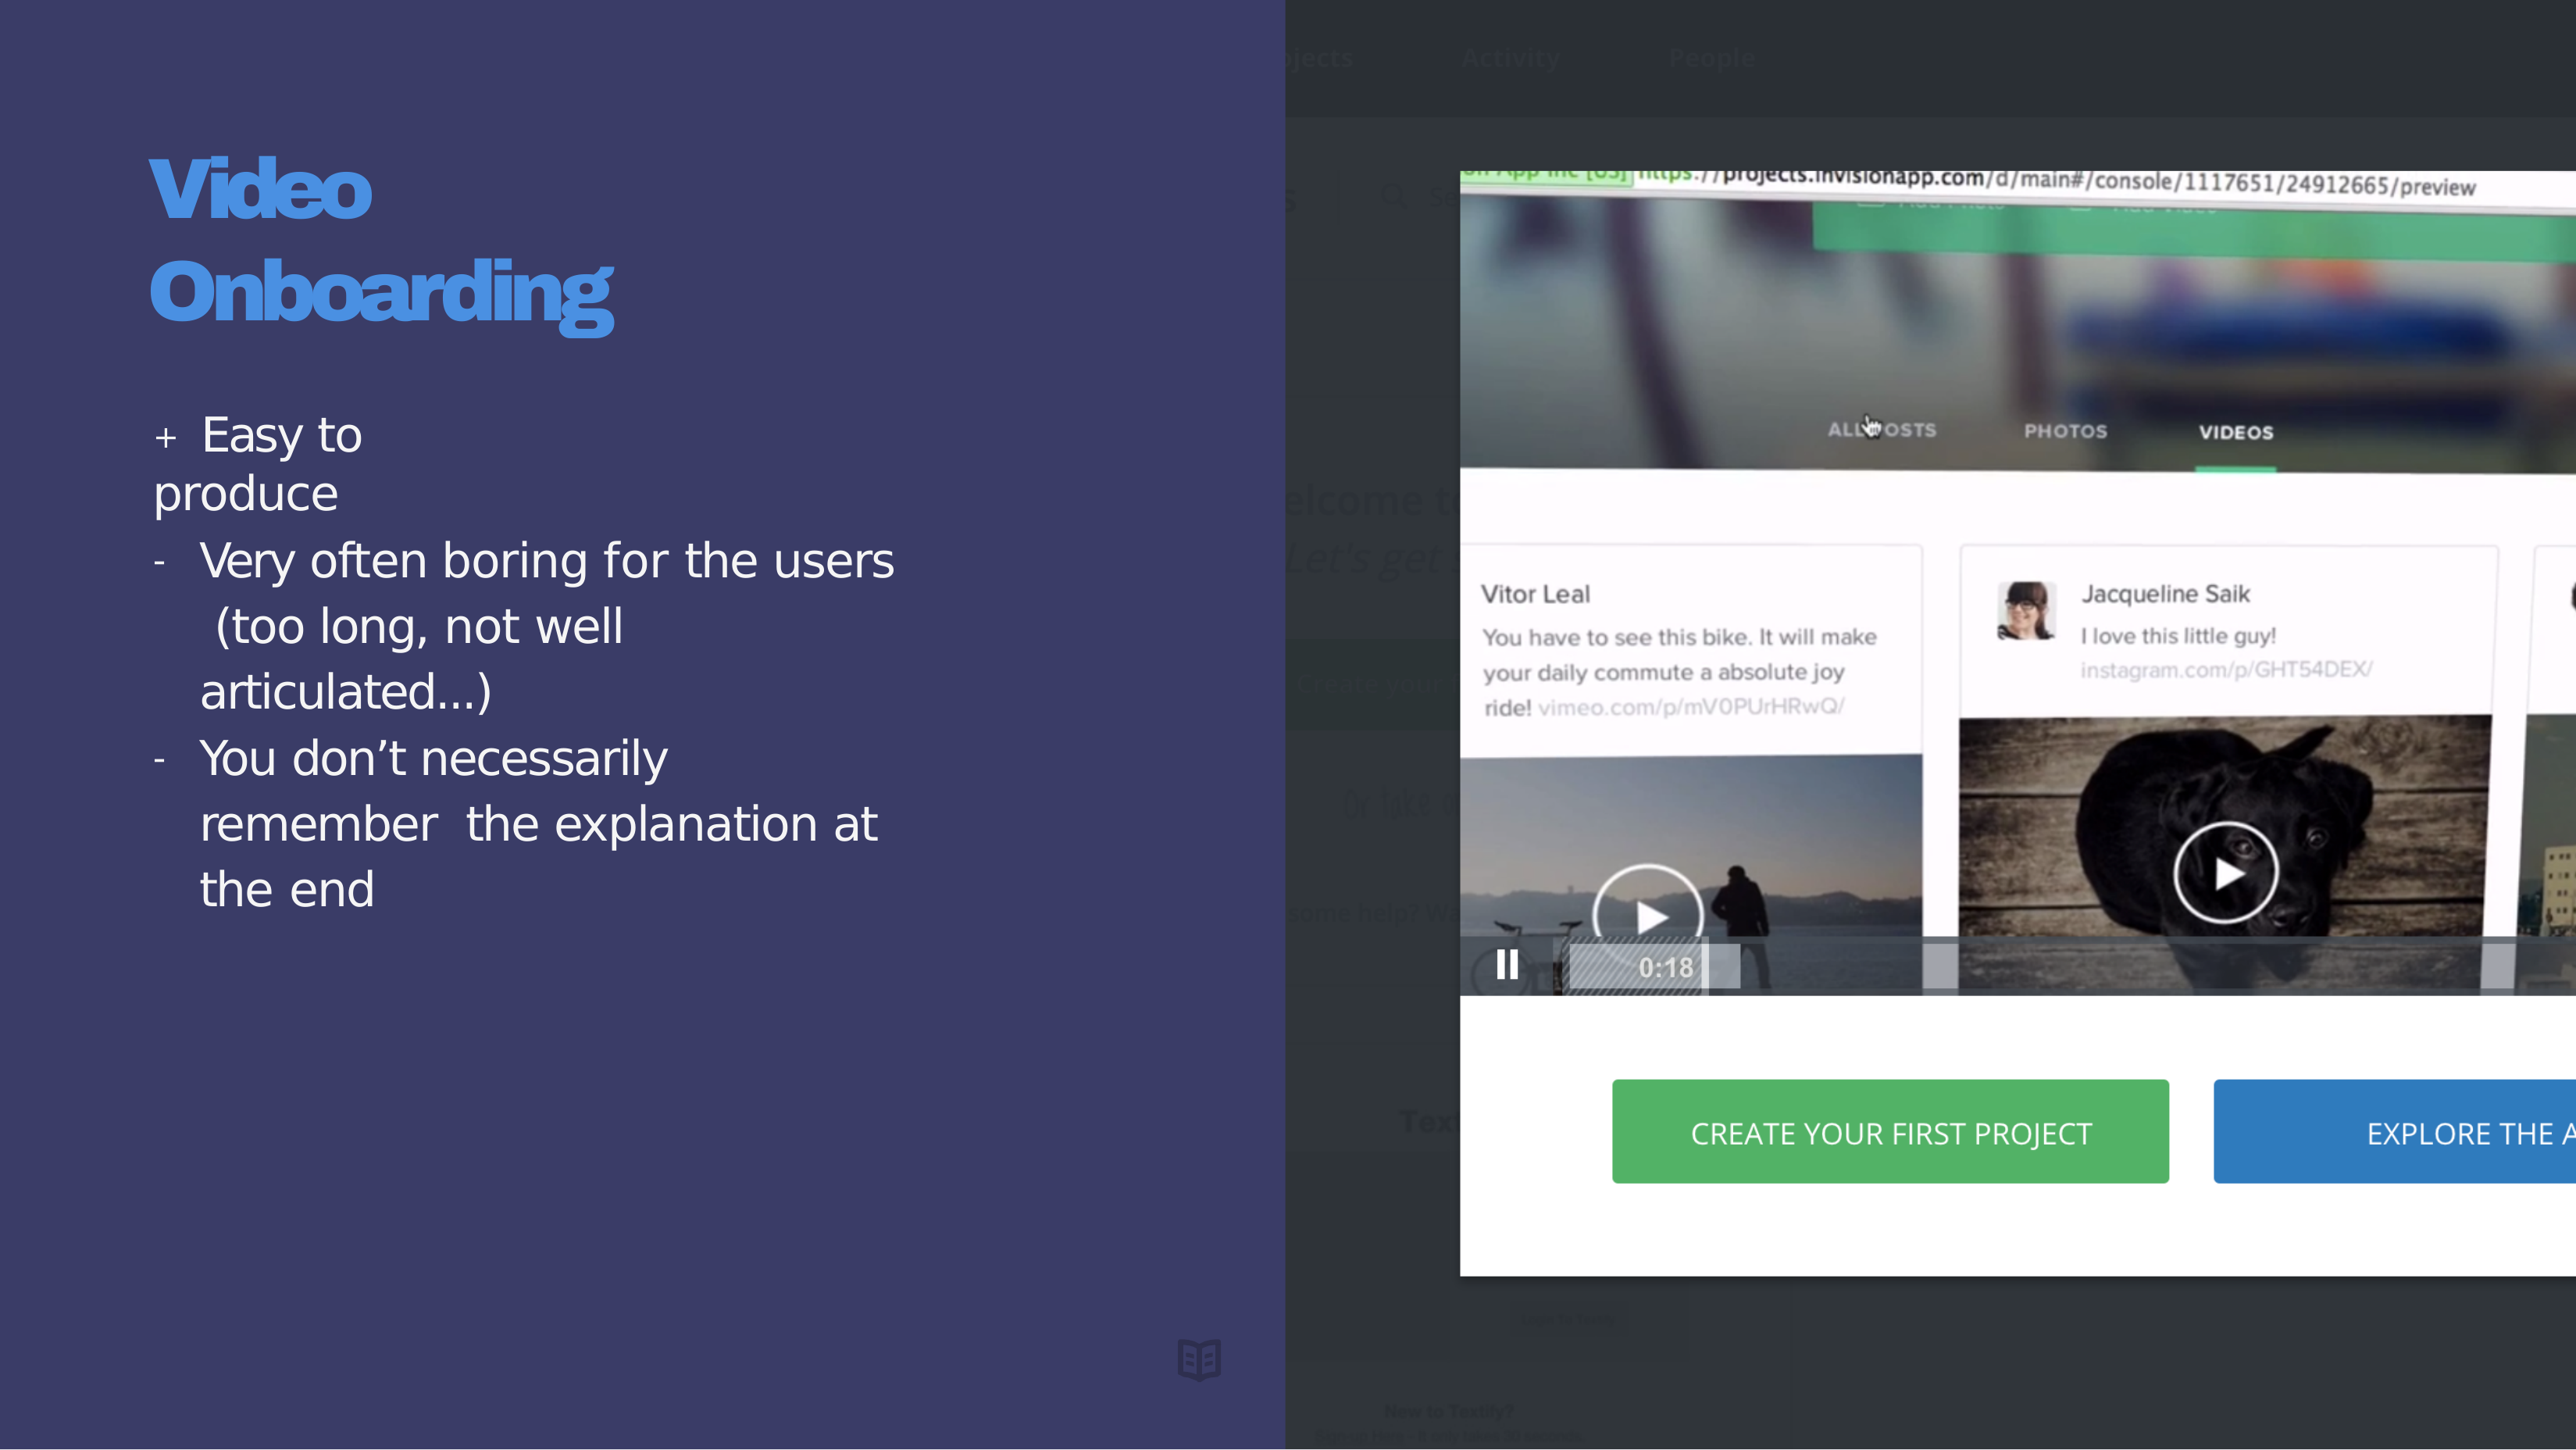

# Video Onboarding
+	Easy to produce
Very often boring for the users  (too long, not well articulated...)
-
You don’t necessarily remember  the explanation at the end
-